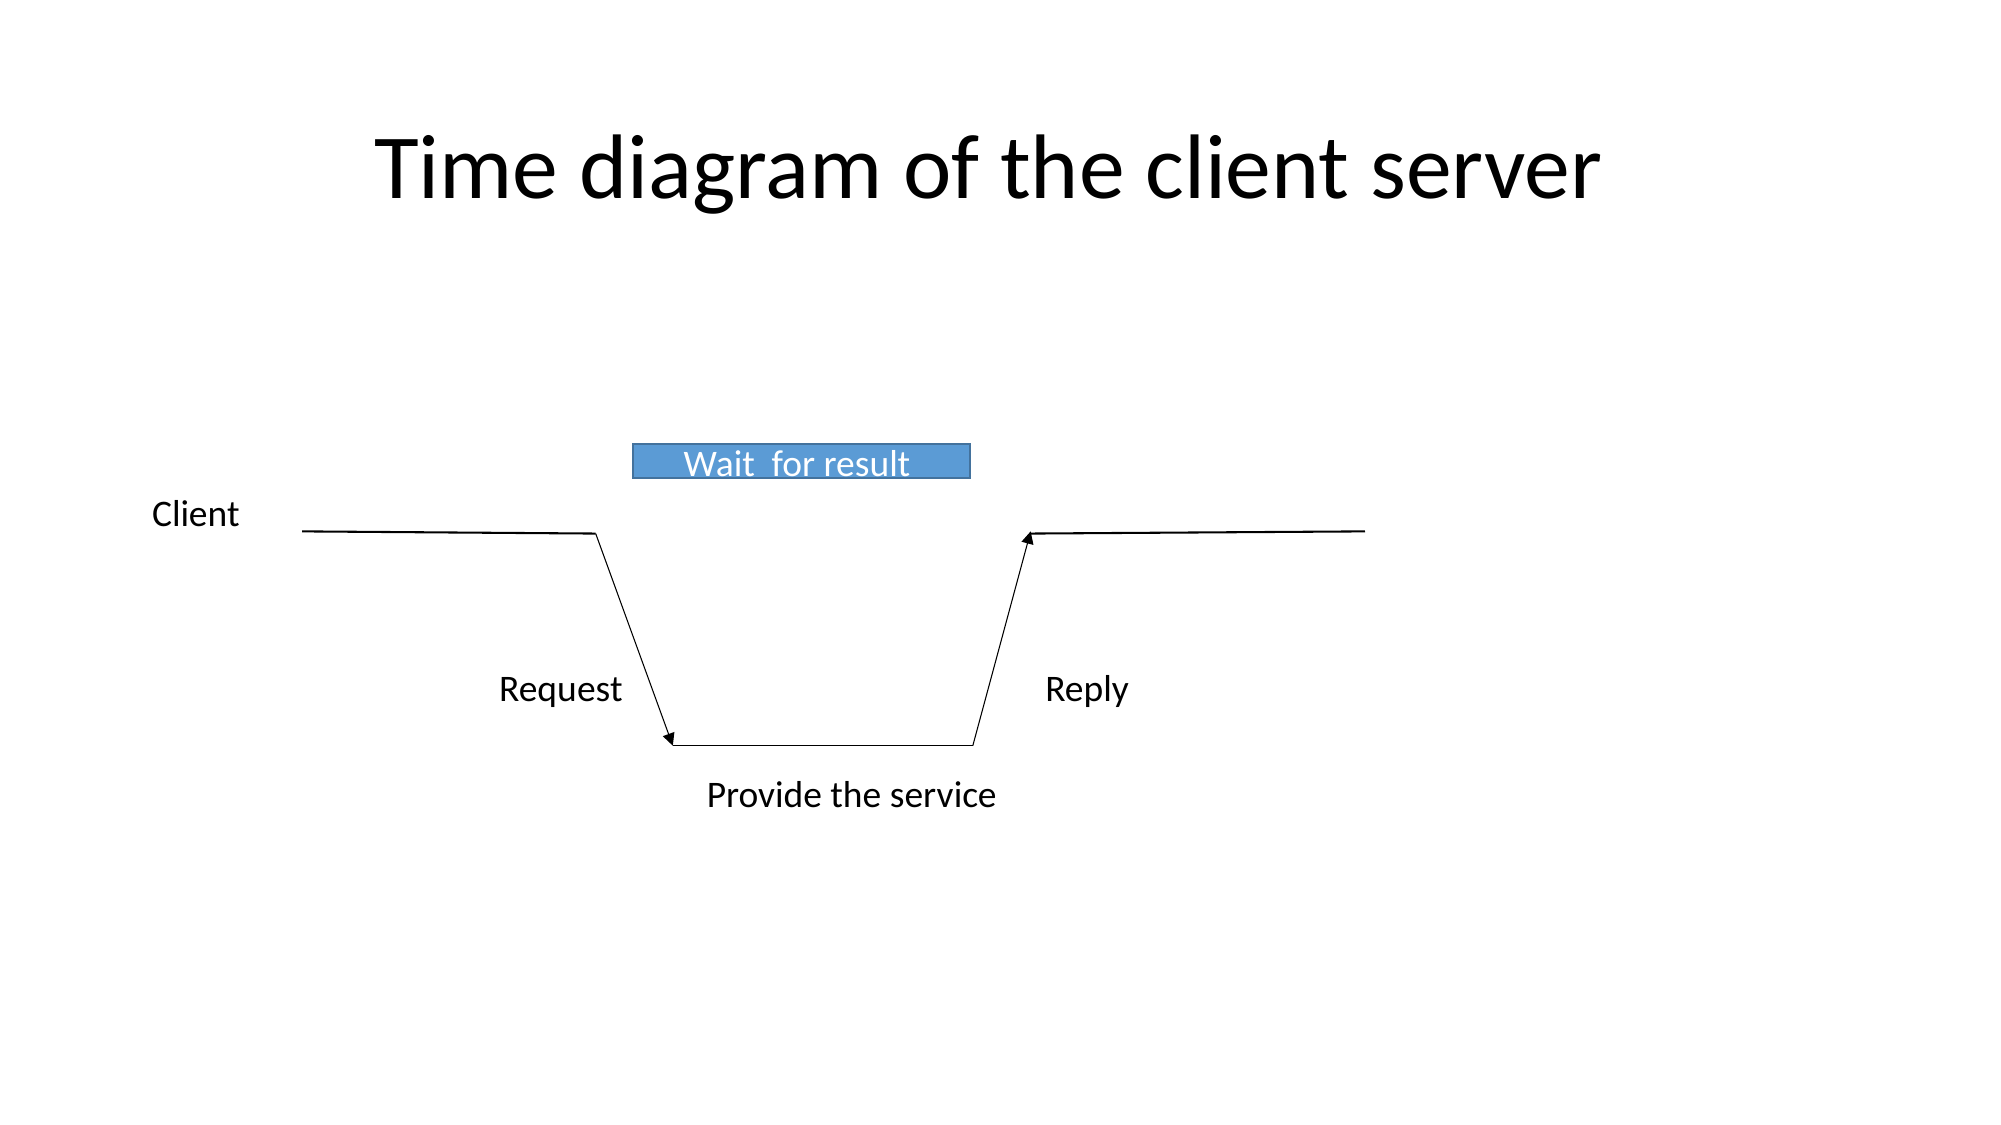

# Time diagram of the client server

Wait  for result
Client
Request
Reply
Provide the service